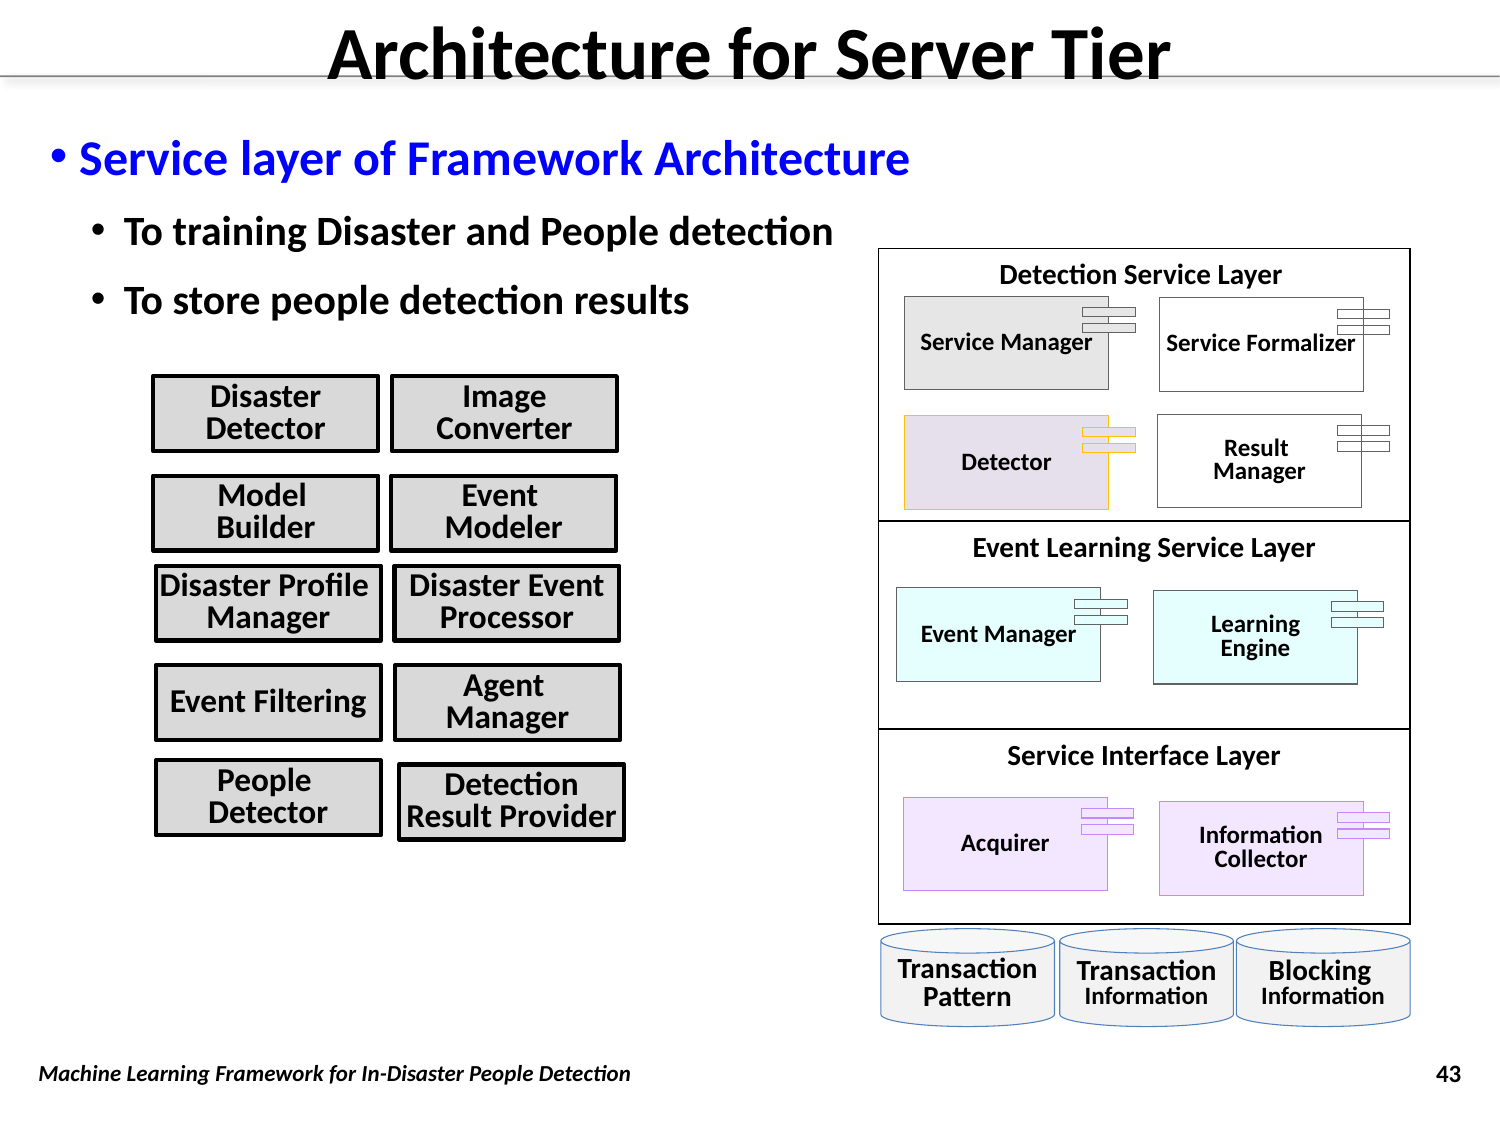

# Architecture for Server Tier
Service layer of Framework Architecture
To training Disaster and People detection
To store people detection results

Detection Service Layer
Service Manager

Service Formalizer

Disaster Detector
Image Converter
Result
Manager

Detector

Model
Builder
Event
Modeler
Event Learning Service Layer
Disaster Profile
Manager
Disaster Event Processor
Event Manager

Learning
Engine

Event Filtering
Agent
Manager
Service Interface Layer
People
Detector
Detection Result Provider
Acquirer

Information Collector

Blocking
Information
Transaction
Pattern
Transaction
Information
Machine Learning Framework for In-Disaster People Detection
43